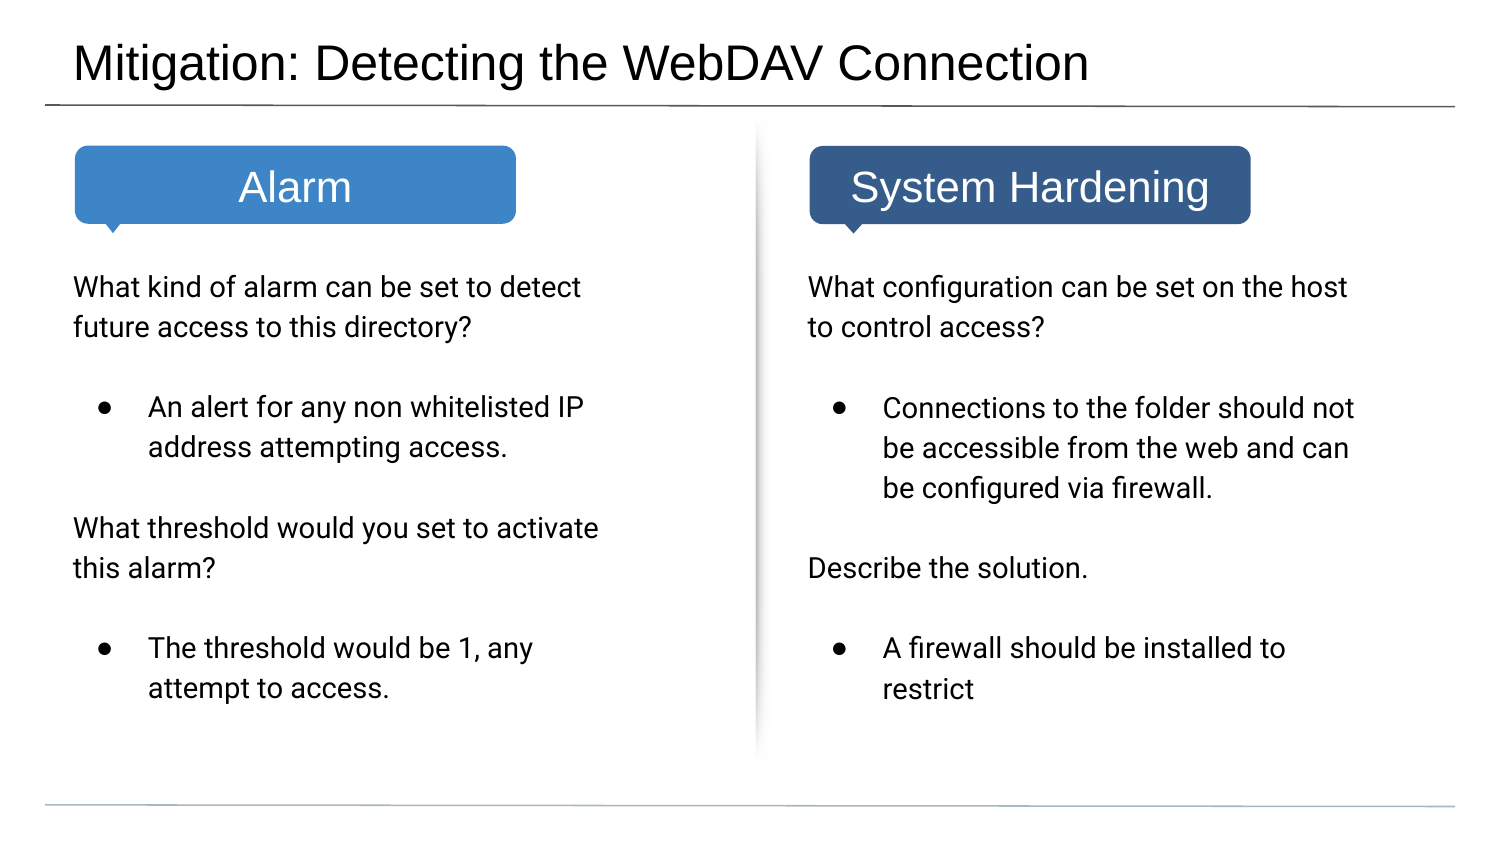

# Mitigation: Detecting the WebDAV Connection
What kind of alarm can be set to detect future access to this directory?

An alert for any non whitelisted IP address attempting access.

What threshold would you set to activate this alarm?

The threshold would be 1, any attempt to access.
What configuration can be set on the host to control access?

Connections to the folder should not be accessible from the web and can be configured via firewall.

Describe the solution.

A firewall should be installed to restrict